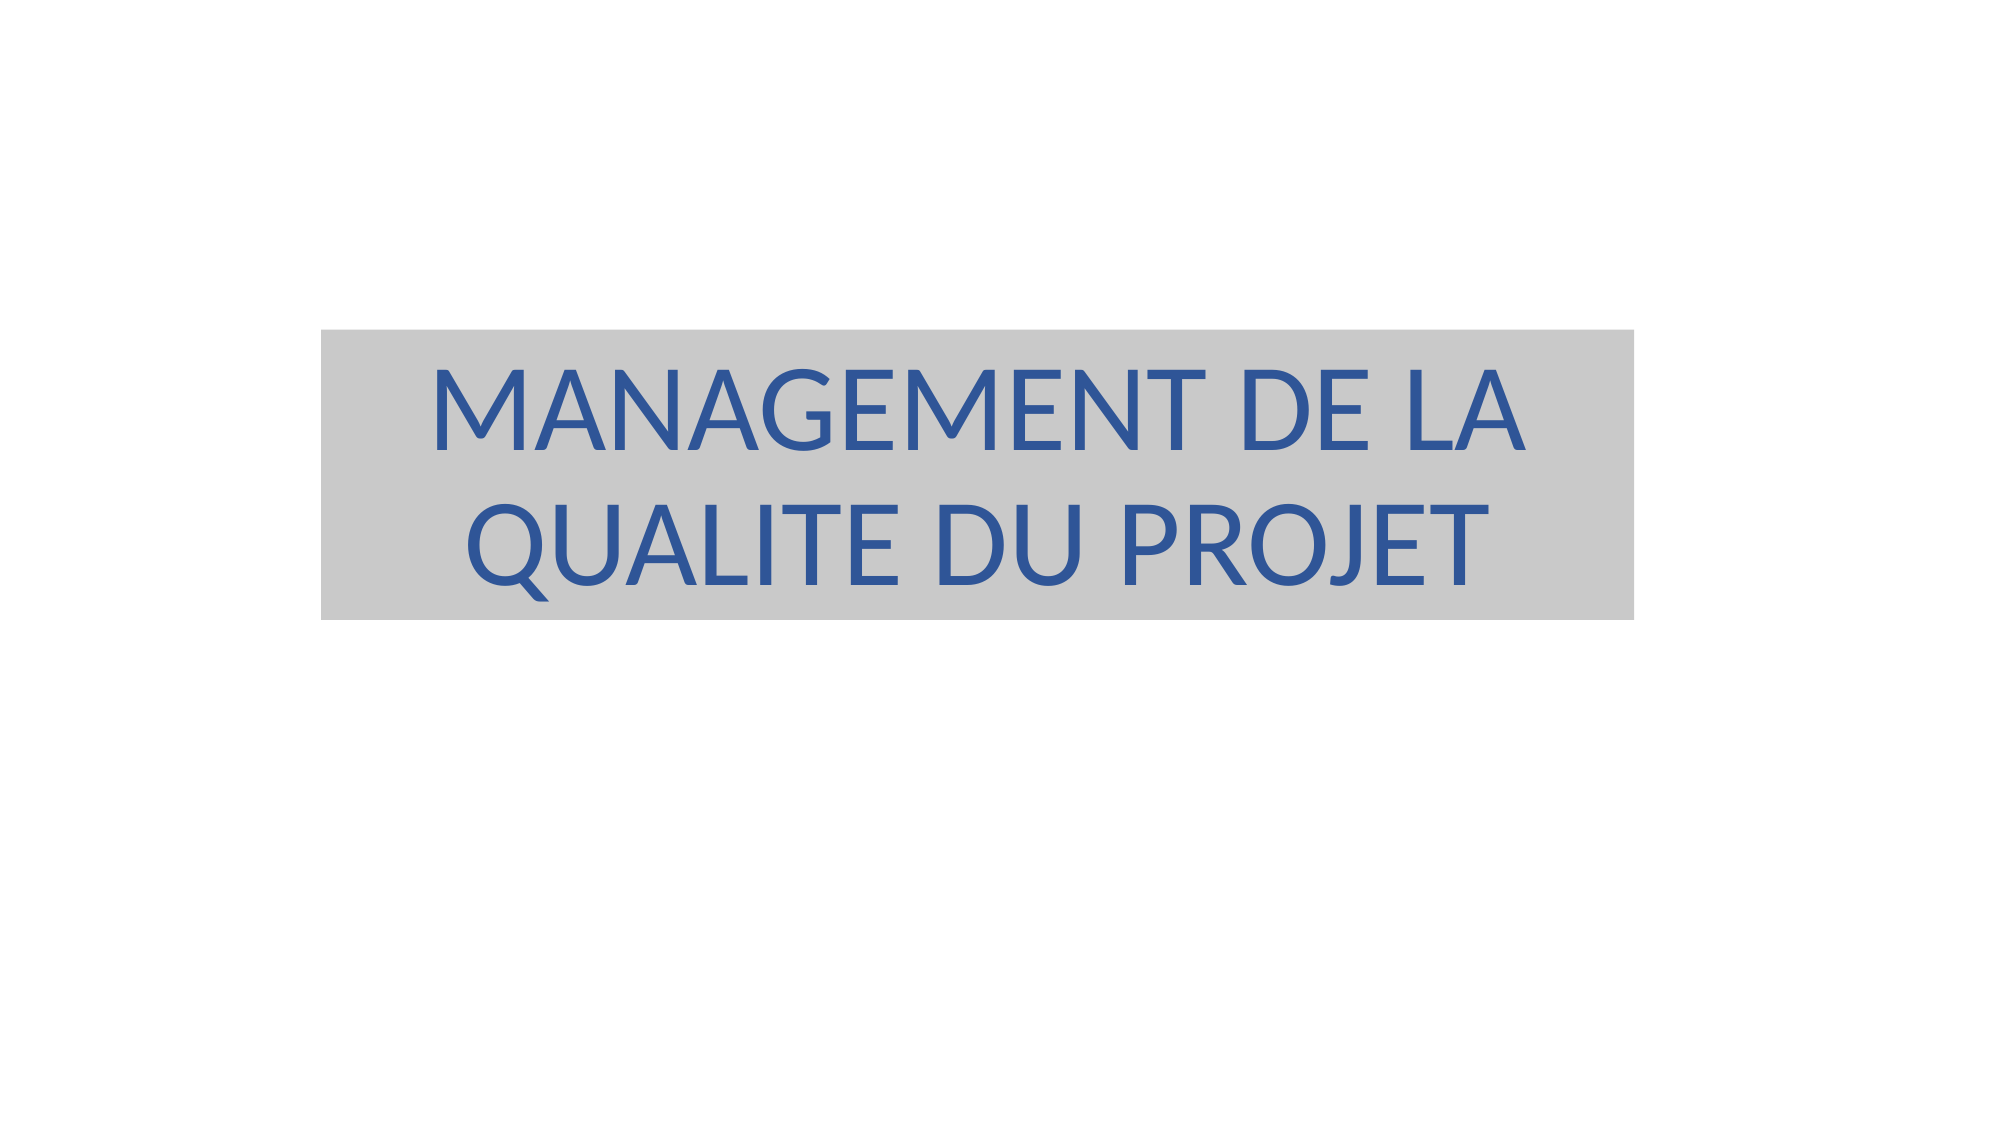

# MANAGEMENT DE LA QUALITE DU PROJET